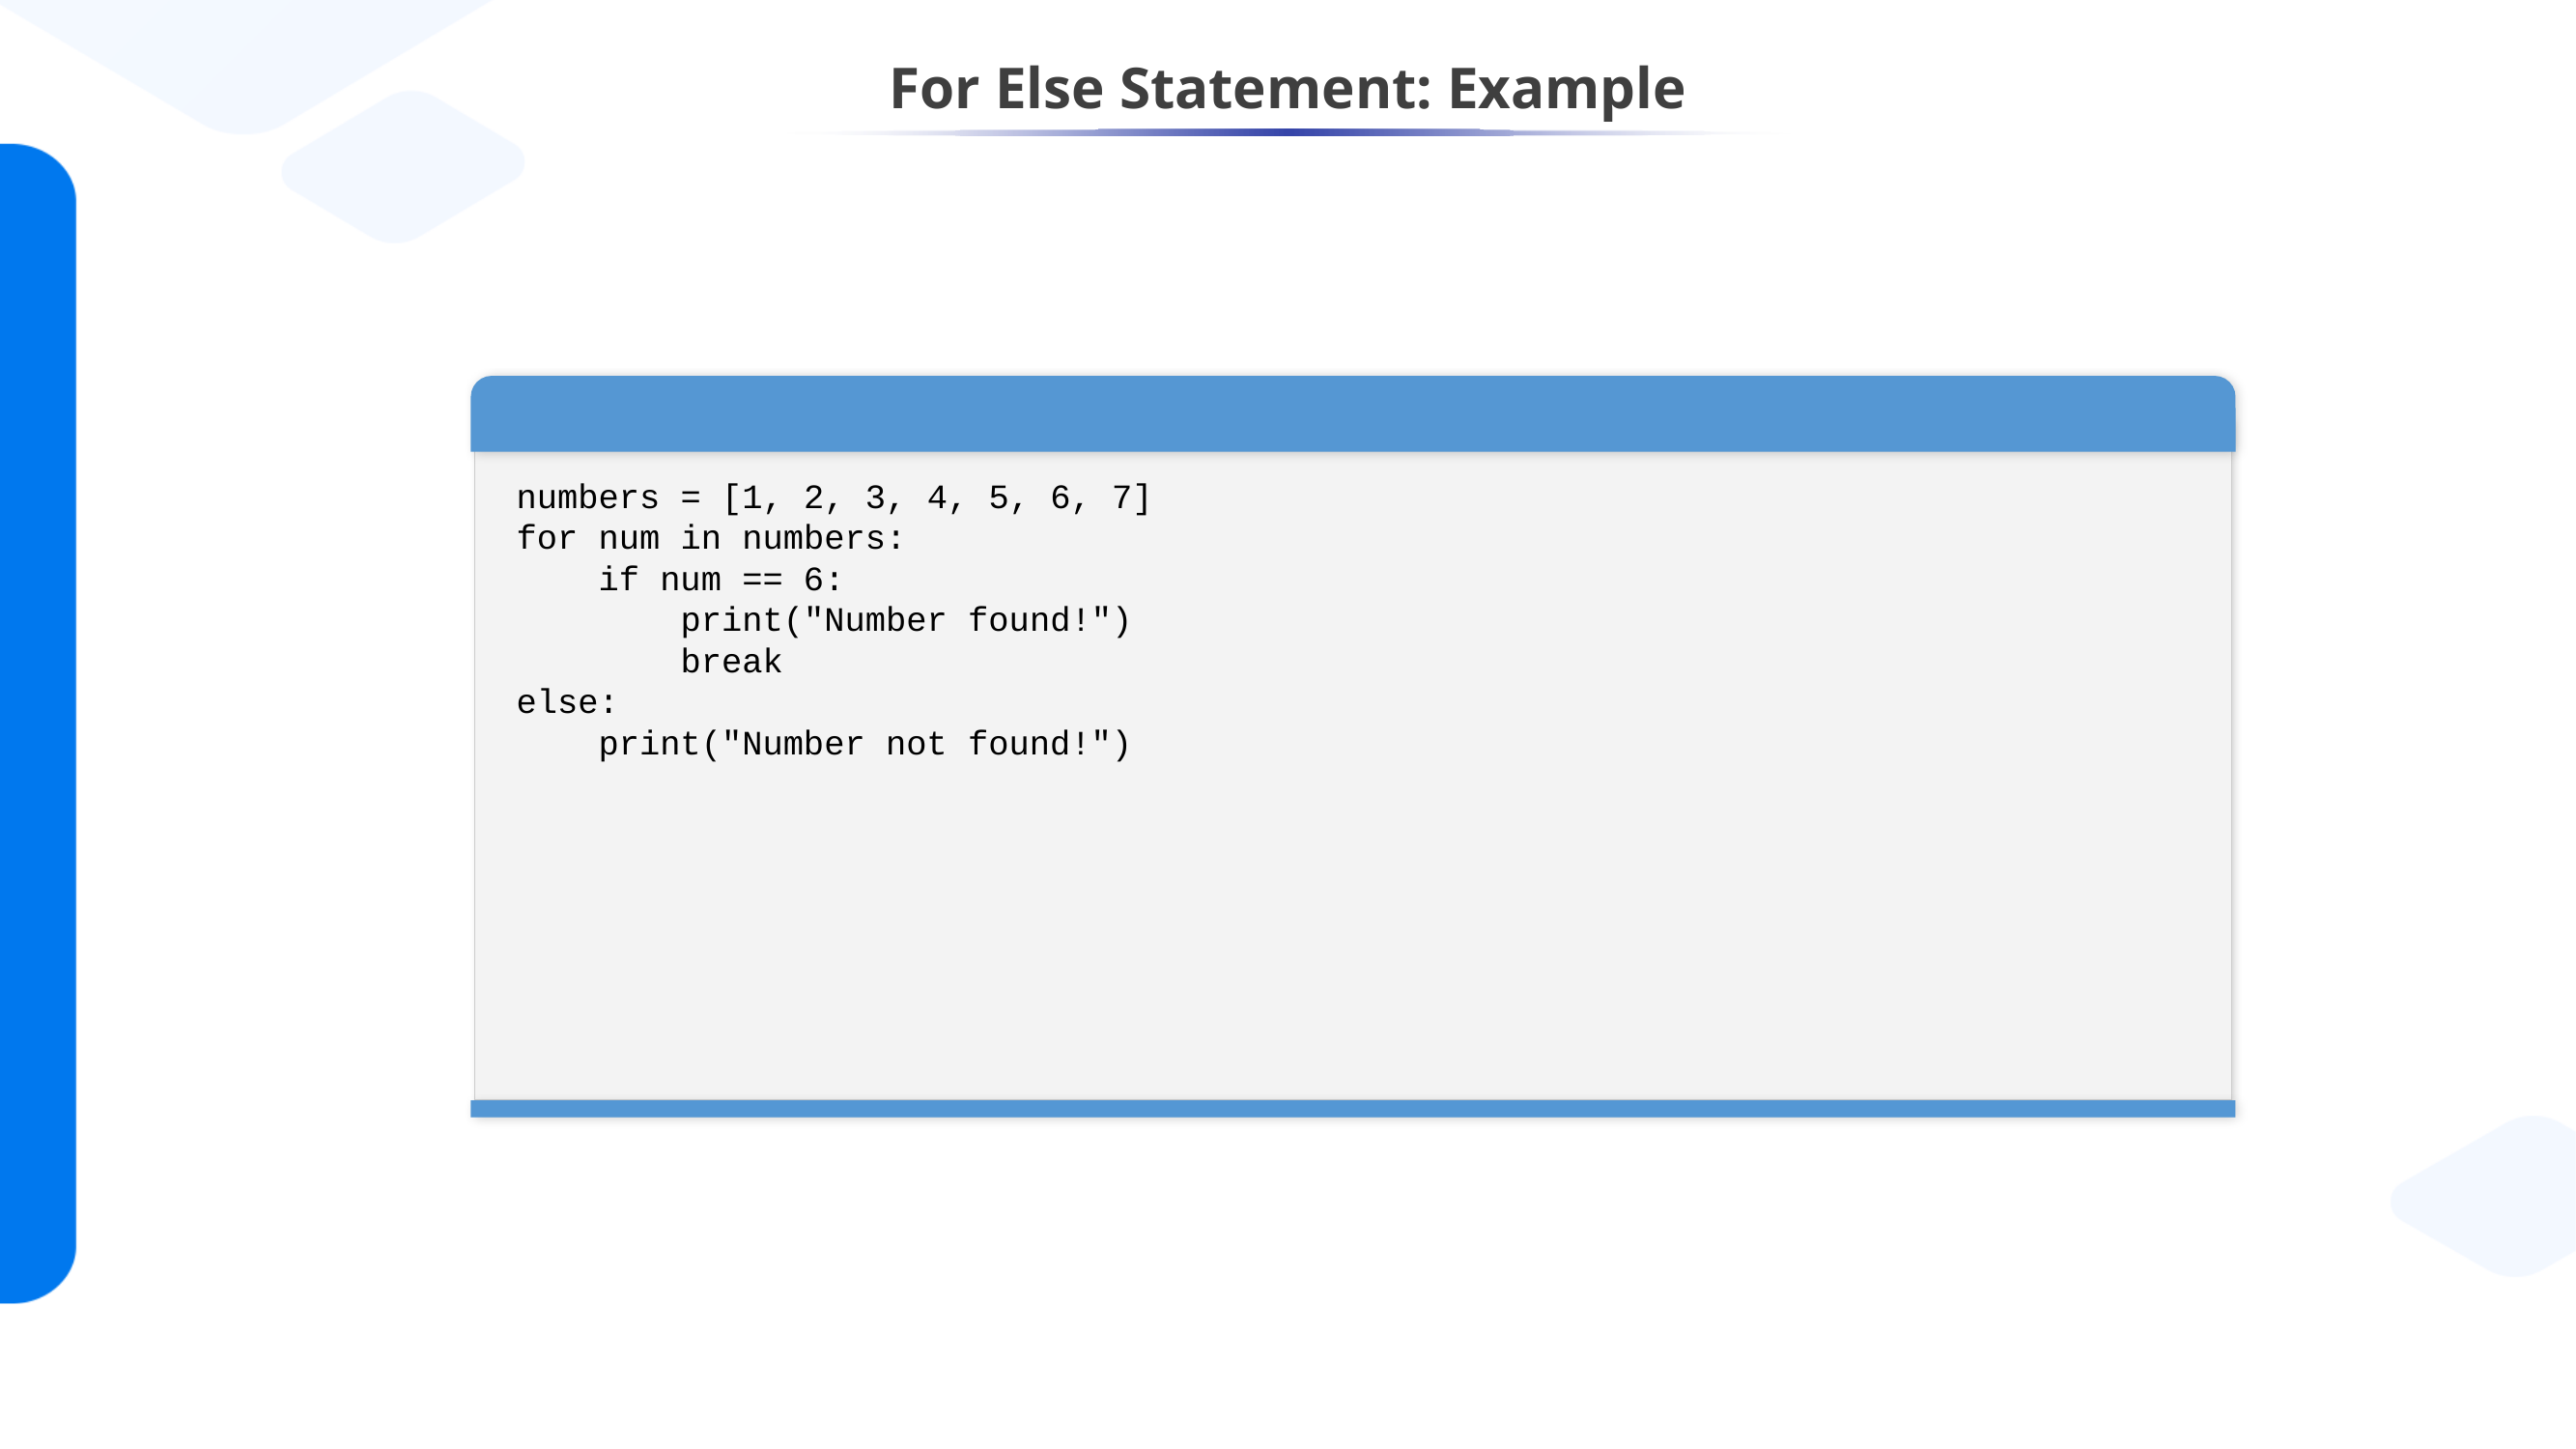

# For Else Statement: Example

numbers = [1, 2, 3, 4, 5, 6, 7]
for num in numbers:
    if num == 6:
        print("Number found!")
        break
else:
    print("Number not found!")